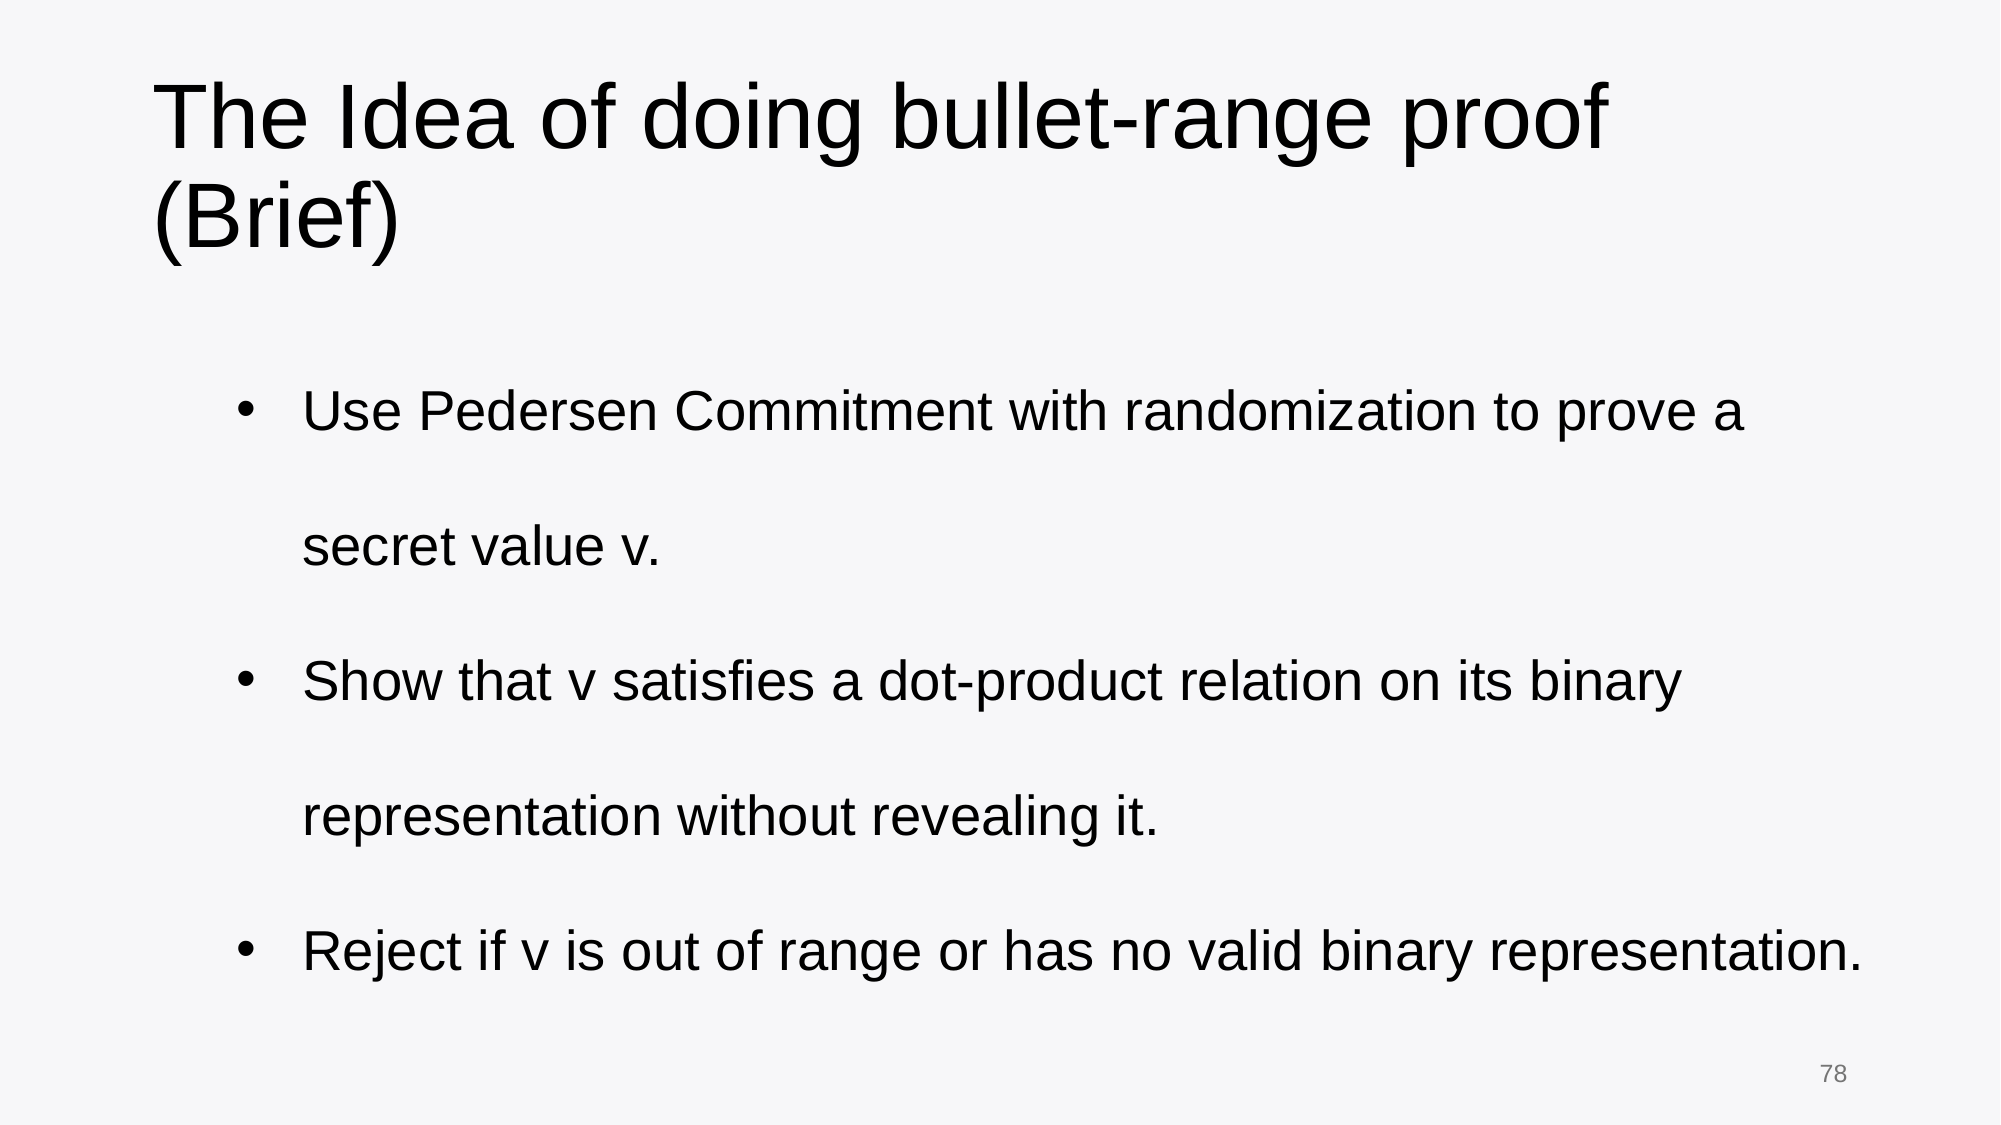

# The Idea of doing bullet-range proof (Brief)
Use Pedersen Commitment with randomization to prove a secret value v.
Show that v satisfies a dot-product relation on its binary representation without revealing it.
Reject if v is out of range or has no valid binary representation.

78